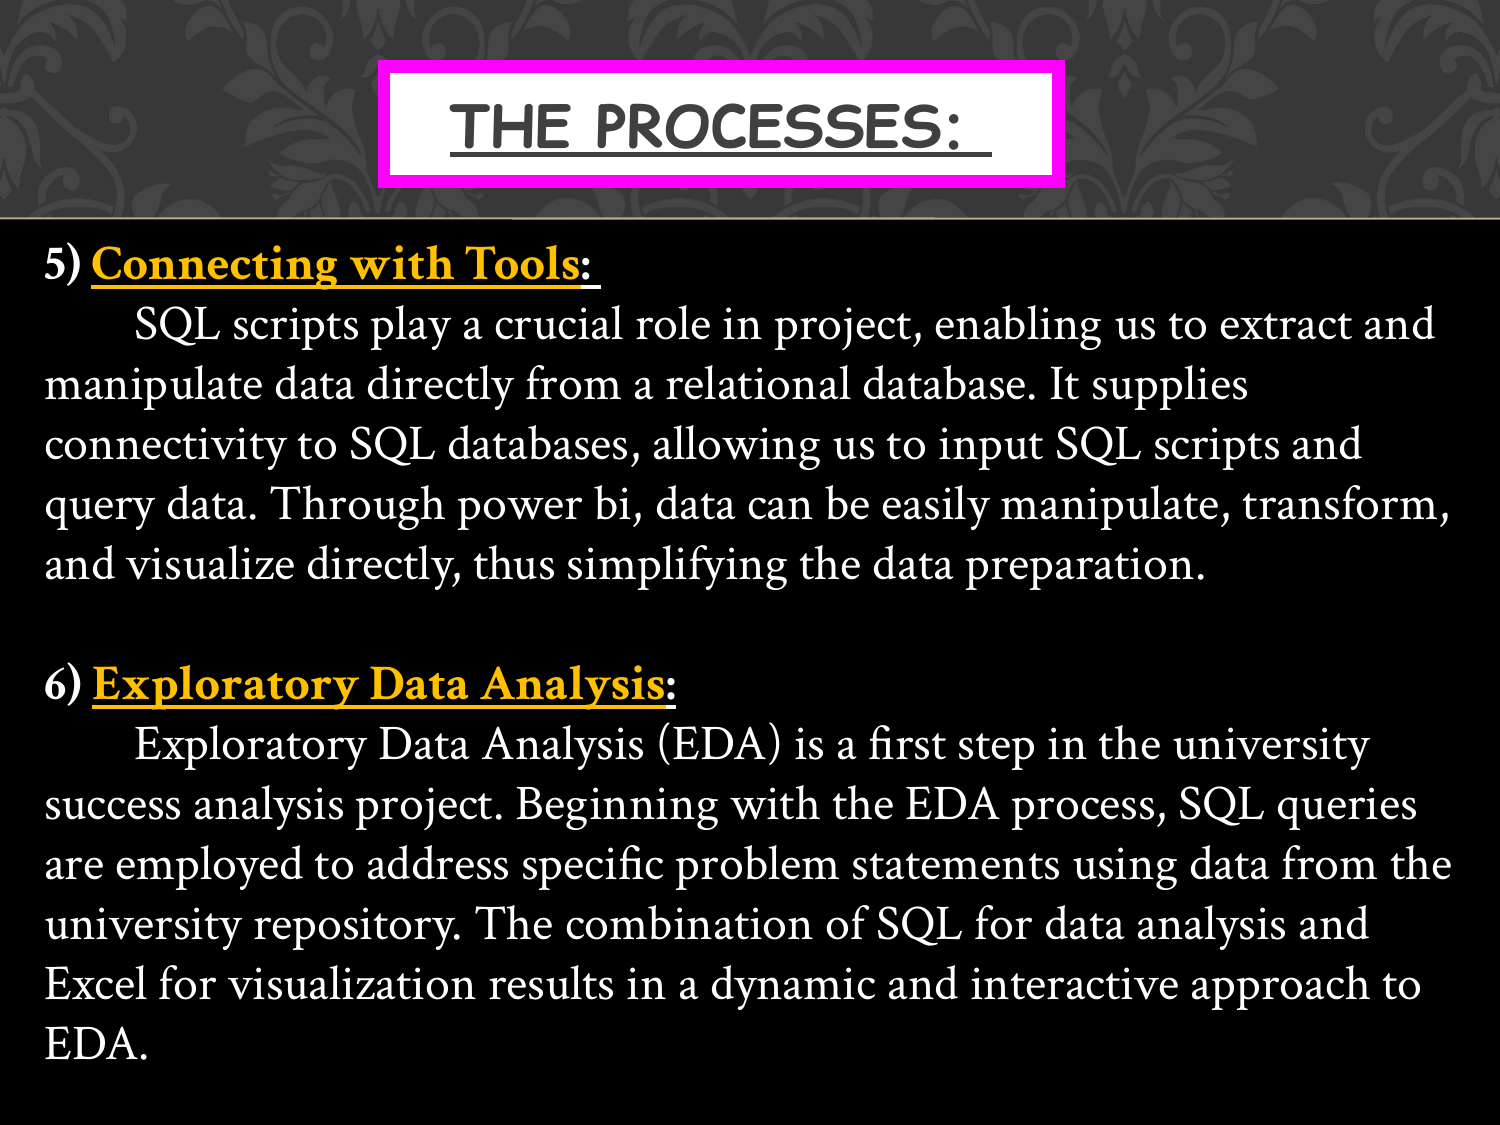

# The Processes:
5) Connecting with Tools:
        SQL scripts play a crucial role in project, enabling us to extract and manipulate data directly from a relational database. It supplies connectivity to SQL databases, allowing us to input SQL scripts and query data. Through power bi, data can be easily manipulate, transform, and visualize directly, thus simplifying the data preparation.

6) Exploratory Data Analysis:
        Exploratory Data Analysis (EDA) is a first step in the university success analysis project. Beginning with the EDA process, SQL queries are employed to address specific problem statements using data from the university repository. The combination of SQL for data analysis and Excel for visualization results in a dynamic and interactive approach to EDA.